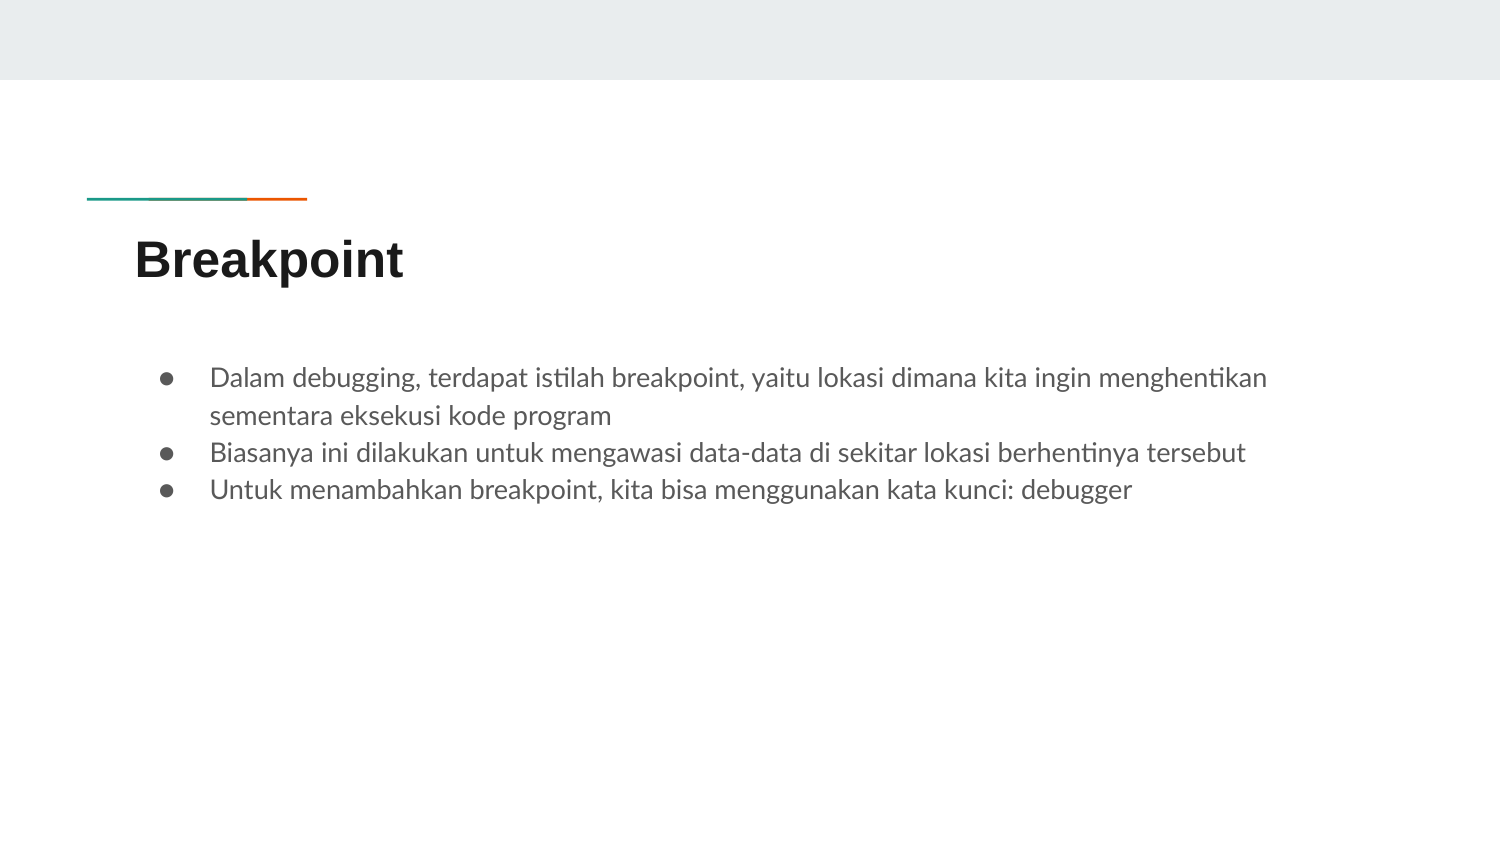

# Breakpoint
Dalam debugging, terdapat istilah breakpoint, yaitu lokasi dimana kita ingin menghentikan sementara eksekusi kode program
Biasanya ini dilakukan untuk mengawasi data-data di sekitar lokasi berhentinya tersebut
Untuk menambahkan breakpoint, kita bisa menggunakan kata kunci: debugger